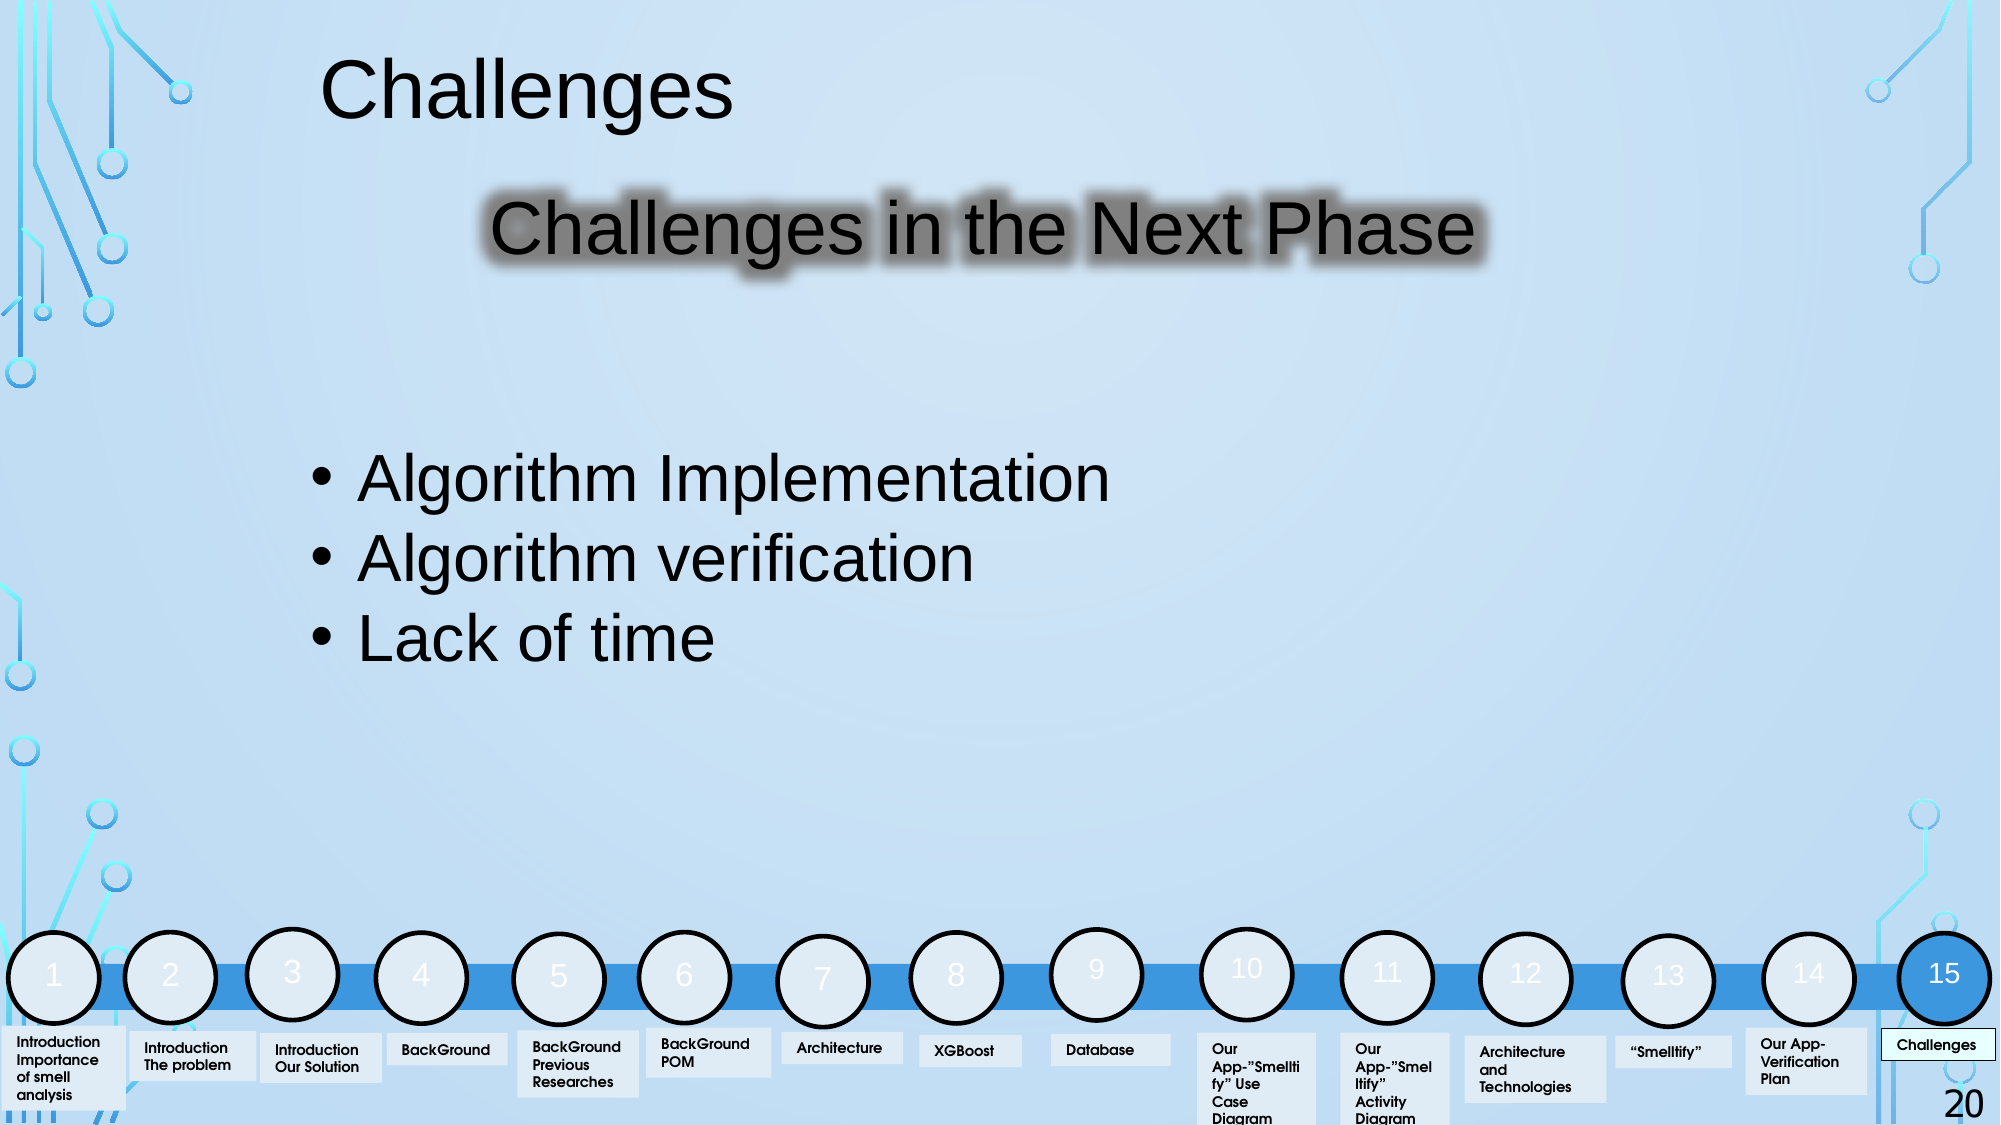

Challenges
Challenges in the Next Phase

Algorithm Implementation
Algorithm verification
Lack of time
3
10
9
2
6
11
8
1
4
15
5
12
14
13
7

Introduction
Importance of smell analysis
BackGround
POM
Our App- Verification Plan
Challenges
BackGround
Previous Researches
Introduction
The problem
Architecture
Our App-”Smelltify” Use Case Diagram
Our App-”Smelltify” Activity Diagram
Introduction
Our Solution
BackGround
Database
XGBoost
Architecture and Technologies
“Smelltify”
20